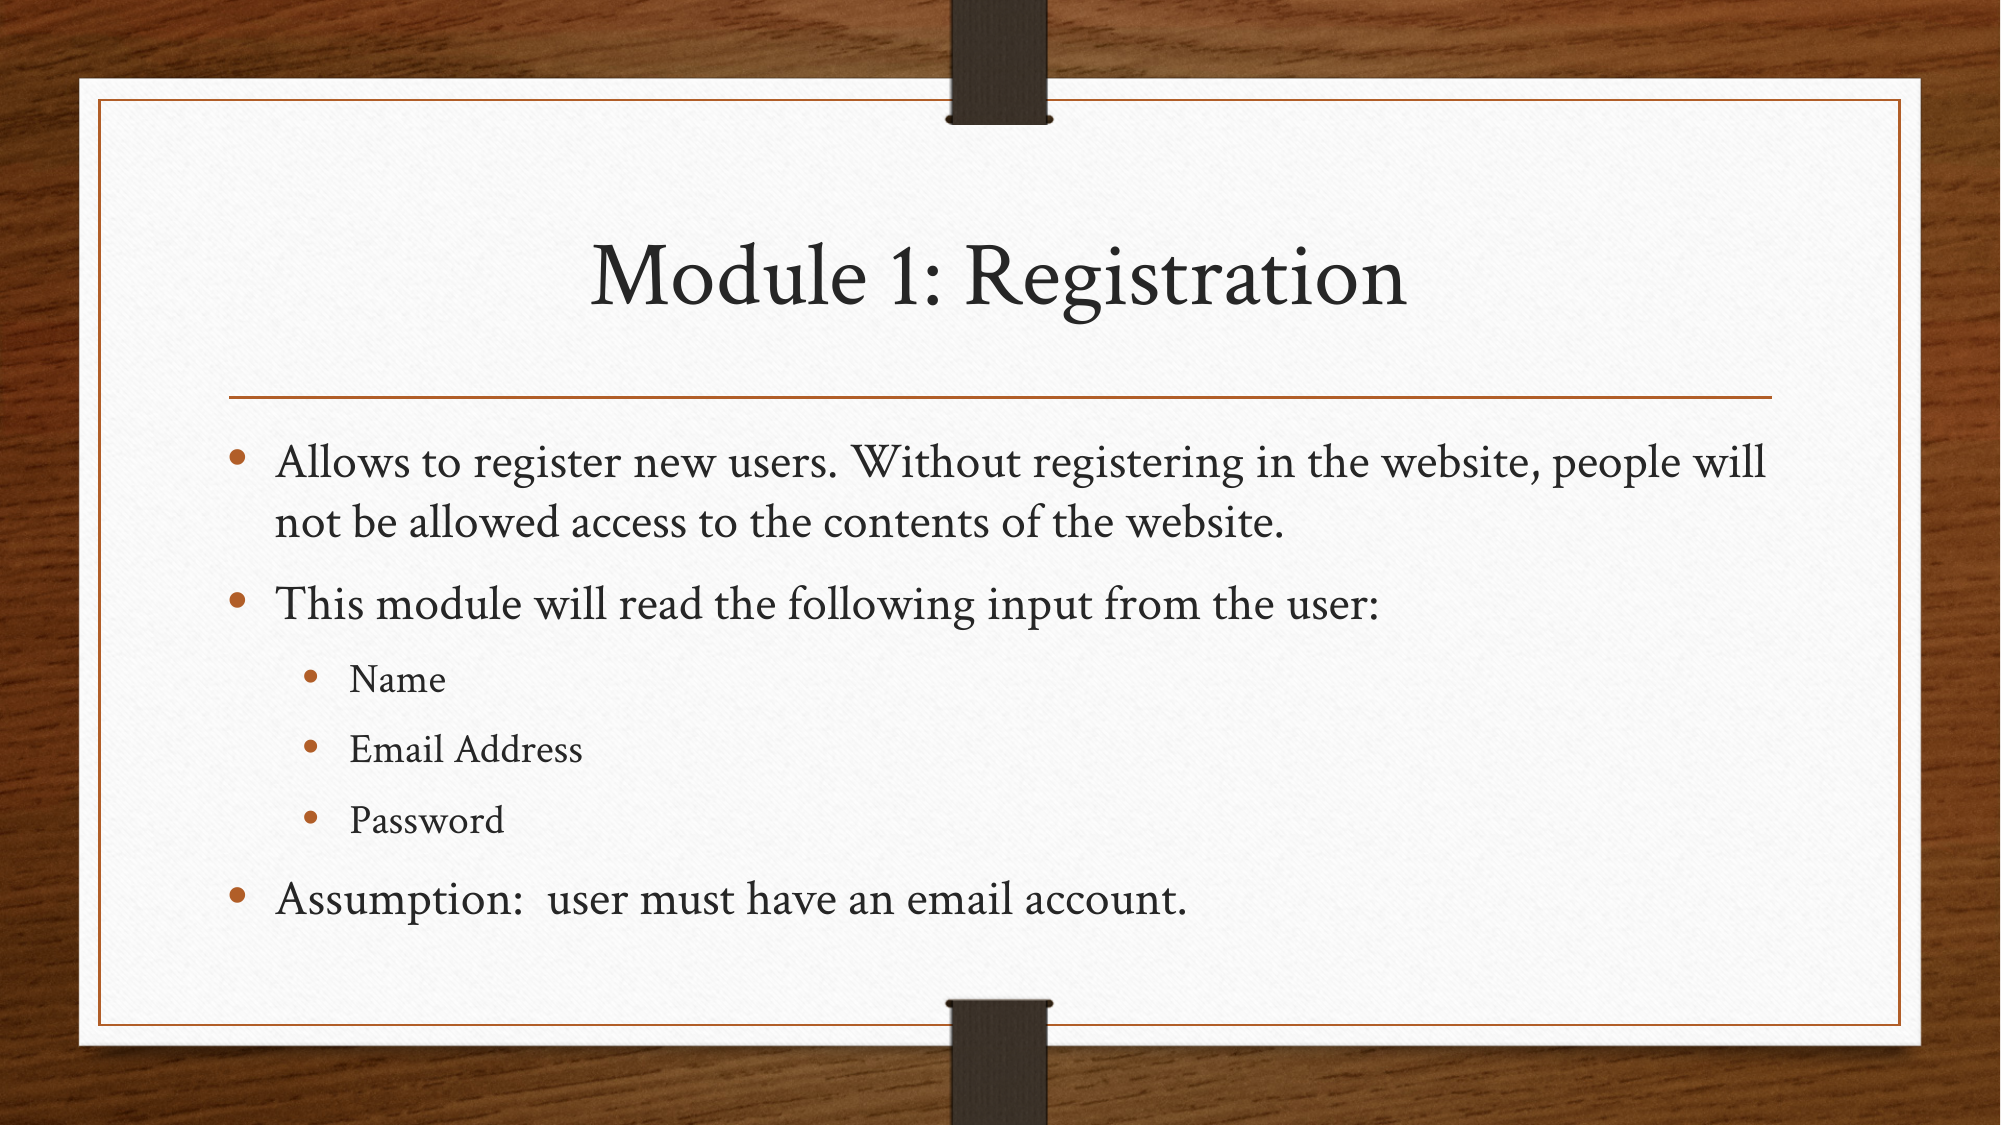

# Module 1: Registration
Allows to register new users. Without registering in the website, people will not be allowed access to the contents of the website.
This module will read the following input from the user:
Name
Email Address
Password
Assumption:  user must have an email account.